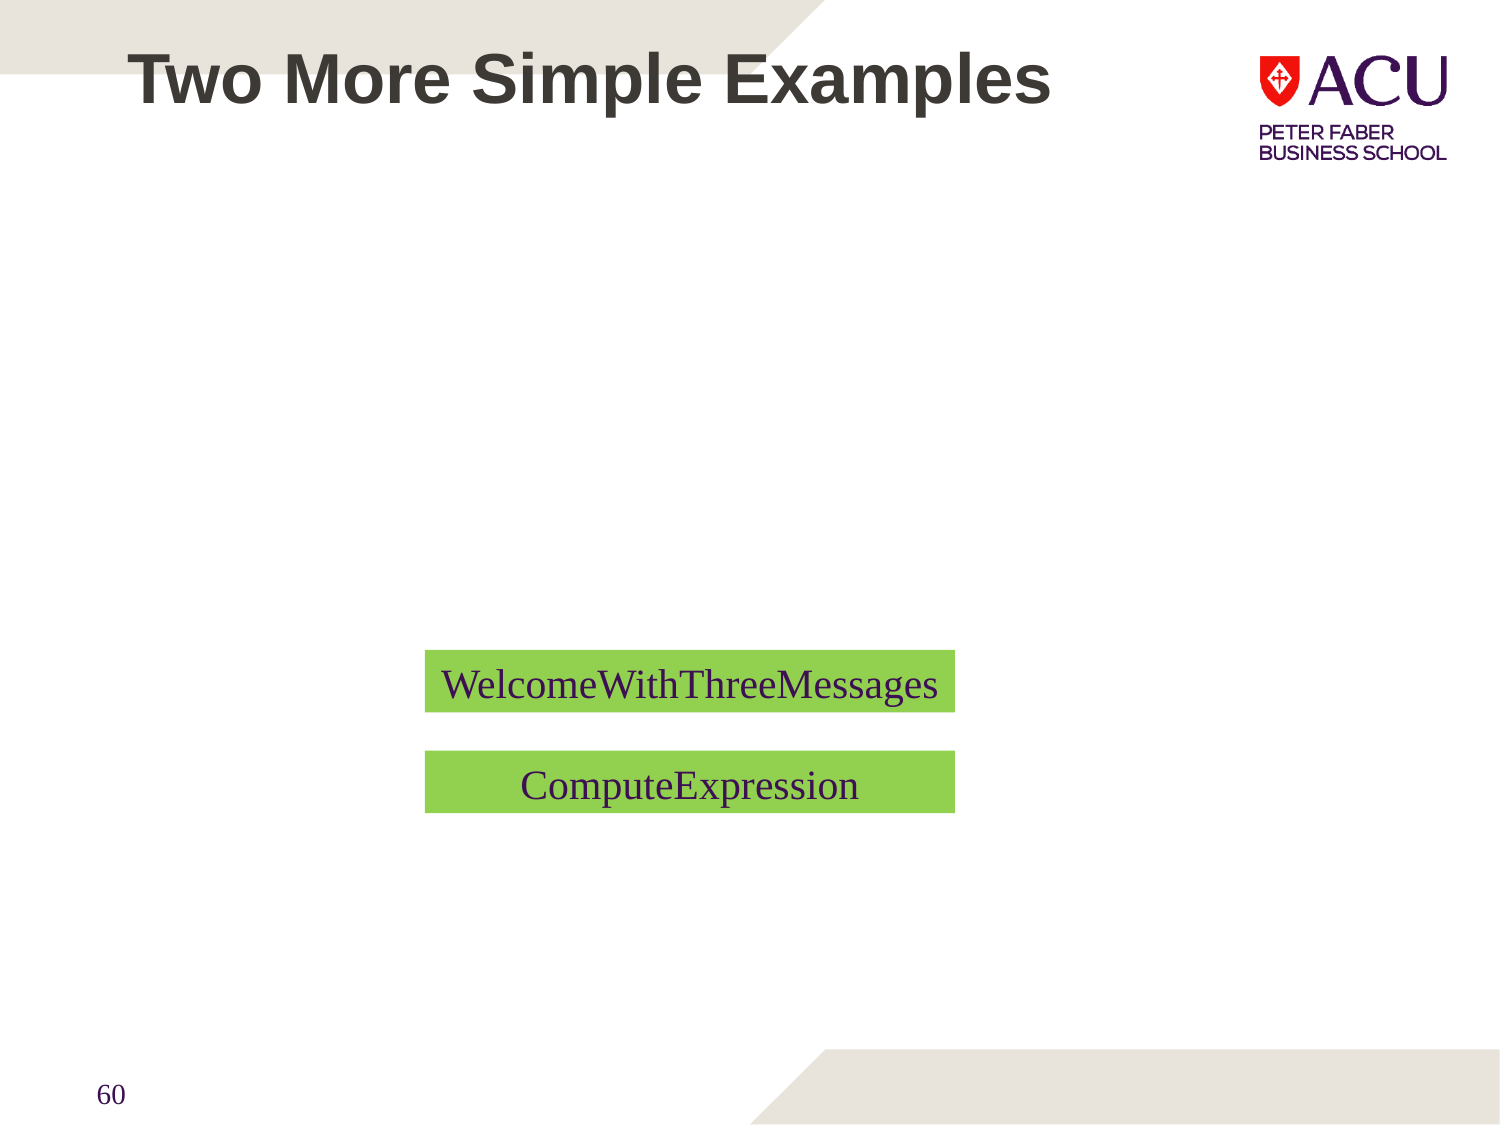

# Two More Simple Examples
WelcomeWithThreeMessages
ComputeExpression
60